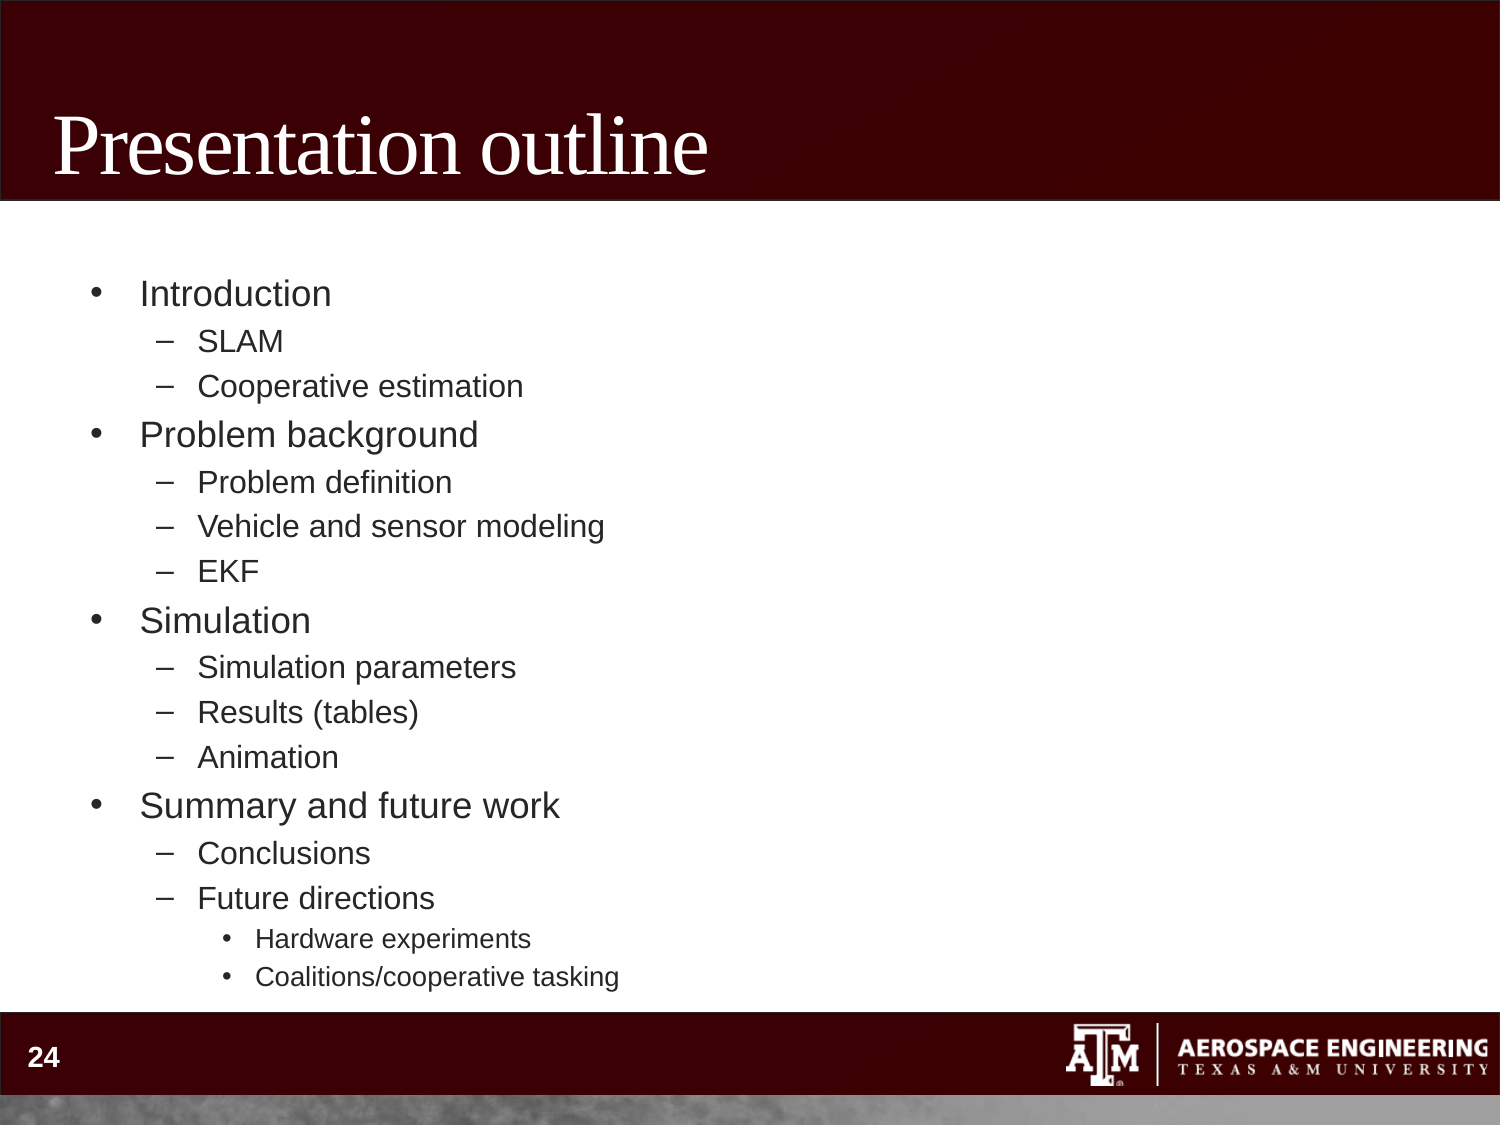

# Presentation outline
Introduction
SLAM
Cooperative estimation
Problem background
Problem definition
Vehicle and sensor modeling
EKF
Simulation
Simulation parameters
Results (tables)
Animation
Summary and future work
Conclusions
Future directions
Hardware experiments
Coalitions/cooperative tasking
24